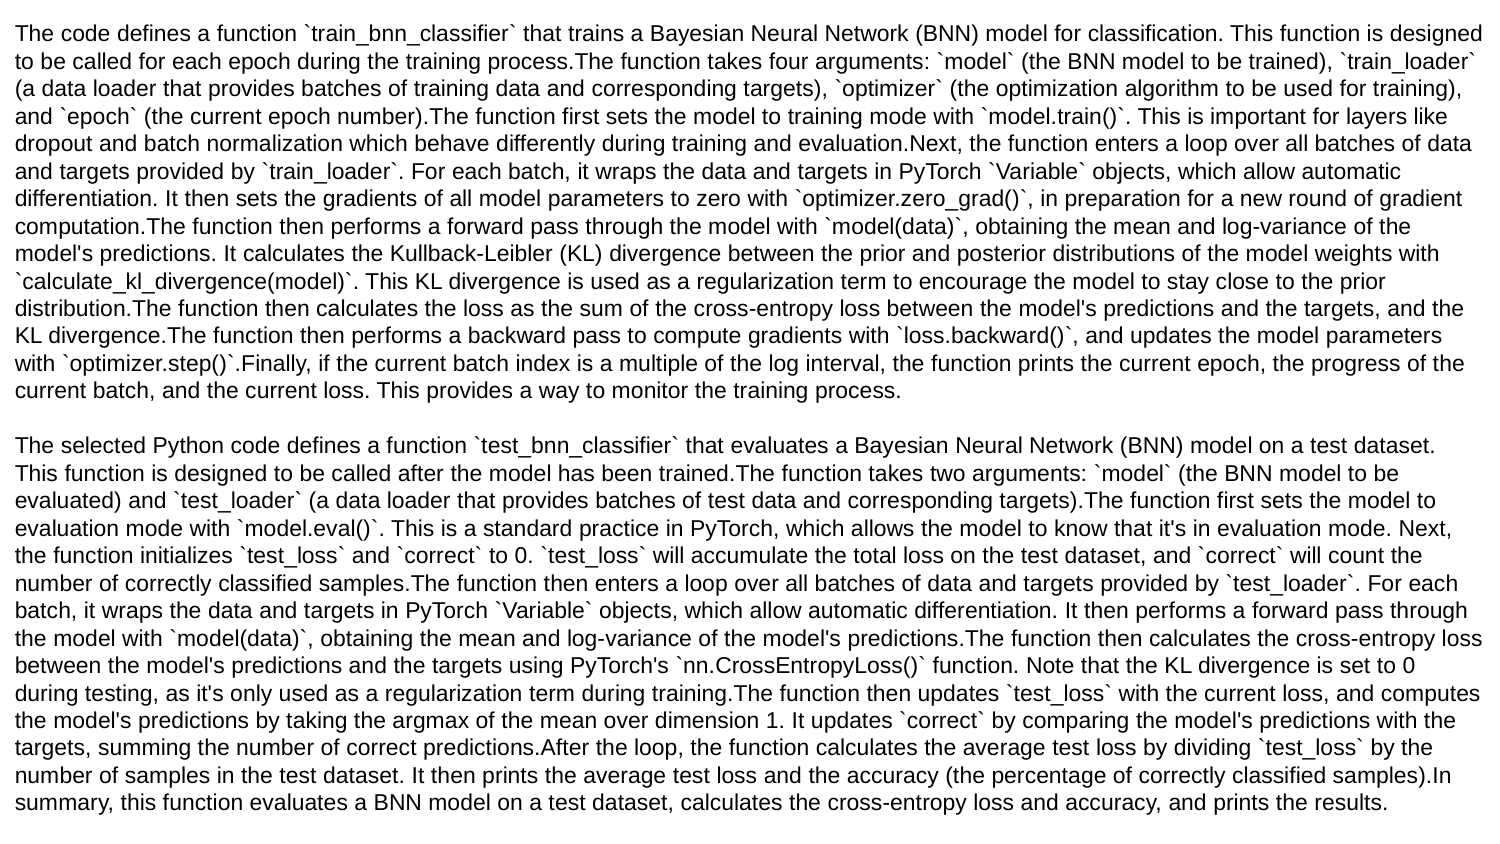

The code defines a function `train_bnn_classifier` that trains a Bayesian Neural Network (BNN) model for classification. This function is designed to be called for each epoch during the training process.The function takes four arguments: `model` (the BNN model to be trained), `train_loader` (a data loader that provides batches of training data and corresponding targets), `optimizer` (the optimization algorithm to be used for training), and `epoch` (the current epoch number).The function first sets the model to training mode with `model.train()`. This is important for layers like dropout and batch normalization which behave differently during training and evaluation.Next, the function enters a loop over all batches of data and targets provided by `train_loader`. For each batch, it wraps the data and targets in PyTorch `Variable` objects, which allow automatic differentiation. It then sets the gradients of all model parameters to zero with `optimizer.zero_grad()`, in preparation for a new round of gradient computation.The function then performs a forward pass through the model with `model(data)`, obtaining the mean and log-variance of the model's predictions. It calculates the Kullback-Leibler (KL) divergence between the prior and posterior distributions of the model weights with `calculate_kl_divergence(model)`. This KL divergence is used as a regularization term to encourage the model to stay close to the prior distribution.The function then calculates the loss as the sum of the cross-entropy loss between the model's predictions and the targets, and the KL divergence.The function then performs a backward pass to compute gradients with `loss.backward()`, and updates the model parameters with `optimizer.step()`.Finally, if the current batch index is a multiple of the log interval, the function prints the current epoch, the progress of the current batch, and the current loss. This provides a way to monitor the training process.

The selected Python code defines a function `test_bnn_classifier` that evaluates a Bayesian Neural Network (BNN) model on a test dataset. This function is designed to be called after the model has been trained.The function takes two arguments: `model` (the BNN model to be evaluated) and `test_loader` (a data loader that provides batches of test data and corresponding targets).The function first sets the model to evaluation mode with `model.eval()`. This is a standard practice in PyTorch, which allows the model to know that it's in evaluation mode. Next, the function initializes `test_loss` and `correct` to 0. `test_loss` will accumulate the total loss on the test dataset, and `correct` will count the number of correctly classified samples.The function then enters a loop over all batches of data and targets provided by `test_loader`. For each batch, it wraps the data and targets in PyTorch `Variable` objects, which allow automatic differentiation. It then performs a forward pass through the model with `model(data)`, obtaining the mean and log-variance of the model's predictions.The function then calculates the cross-entropy loss between the model's predictions and the targets using PyTorch's `nn.CrossEntropyLoss()` function. Note that the KL divergence is set to 0 during testing, as it's only used as a regularization term during training.The function then updates `test_loss` with the current loss, and computes the model's predictions by taking the argmax of the mean over dimension 1. It updates `correct` by comparing the model's predictions with the targets, summing the number of correct predictions.After the loop, the function calculates the average test loss by dividing `test_loss` by the number of samples in the test dataset. It then prints the average test loss and the accuracy (the percentage of correctly classified samples).In summary, this function evaluates a BNN model on a test dataset, calculates the cross-entropy loss and accuracy, and prints the results.